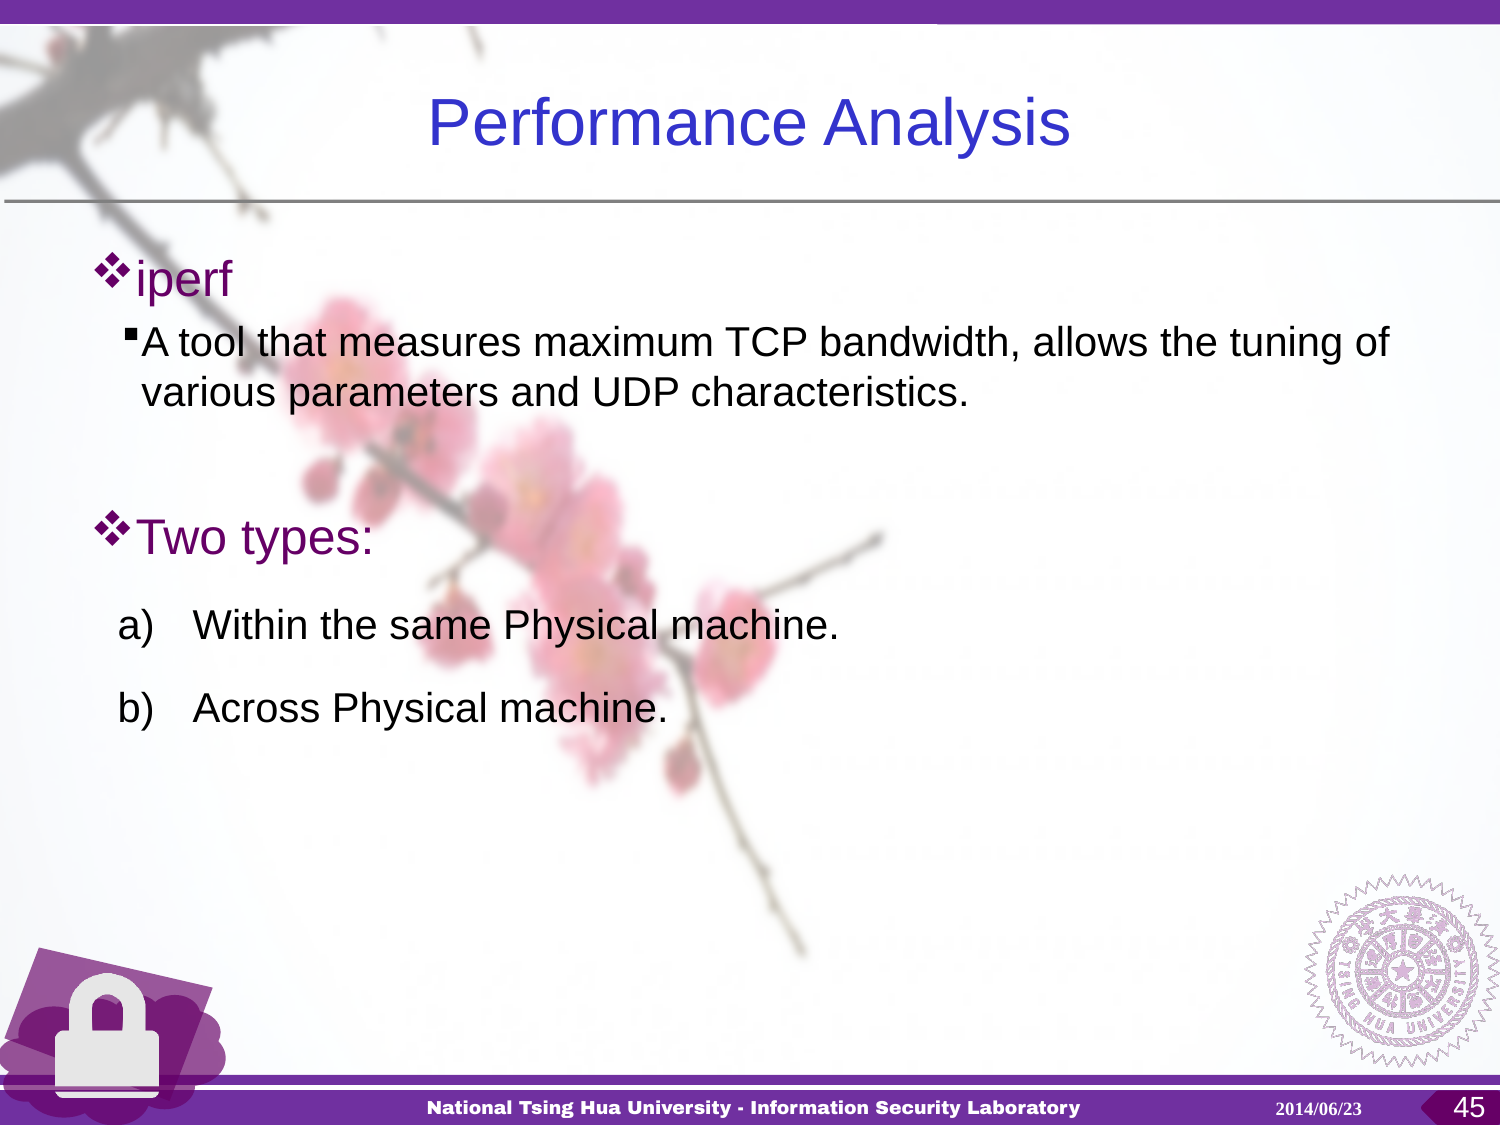

# Performance Analysis
iperf
A tool that measures maximum TCP bandwidth, allows the tuning of various parameters and UDP characteristics.

Two types:
Within the same Physical machine.
Across Physical machine.
45
2014/06/23